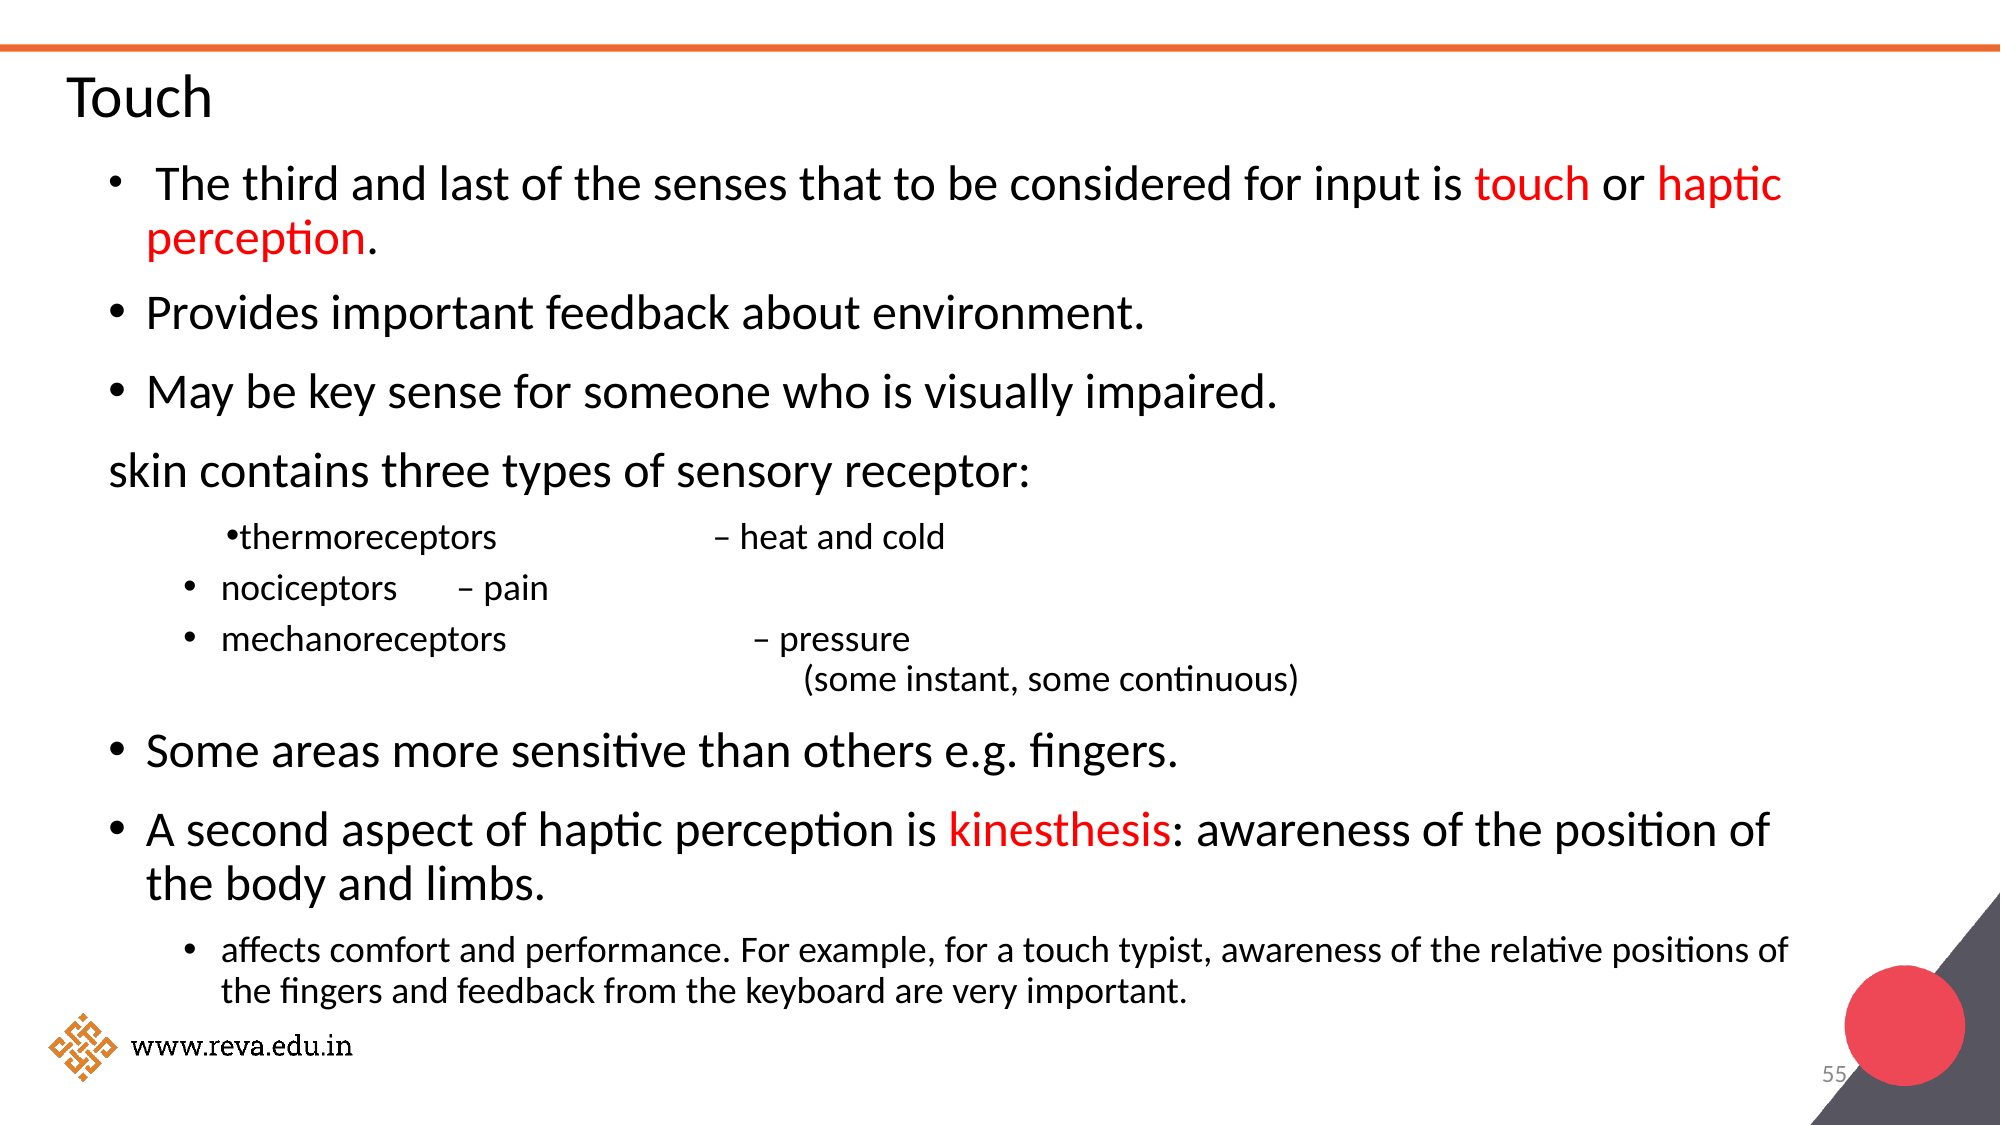

# Touch
 The third and last of the senses that to be considered for input is touch or haptic perception.
Provides important feedback about environment.
May be key sense for someone who is visually impaired.
skin contains three types of sensory receptor:
thermoreceptors	– heat and cold
nociceptors	– pain
mechanoreceptors	– pressure
		      (some instant, some continuous)
Some areas more sensitive than others e.g. fingers.
A second aspect of haptic perception is kinesthesis: awareness of the position of the body and limbs.
affects comfort and performance. For example, for a touch typist, awareness of the relative positions of the fingers and feedback from the keyboard are very important.
55